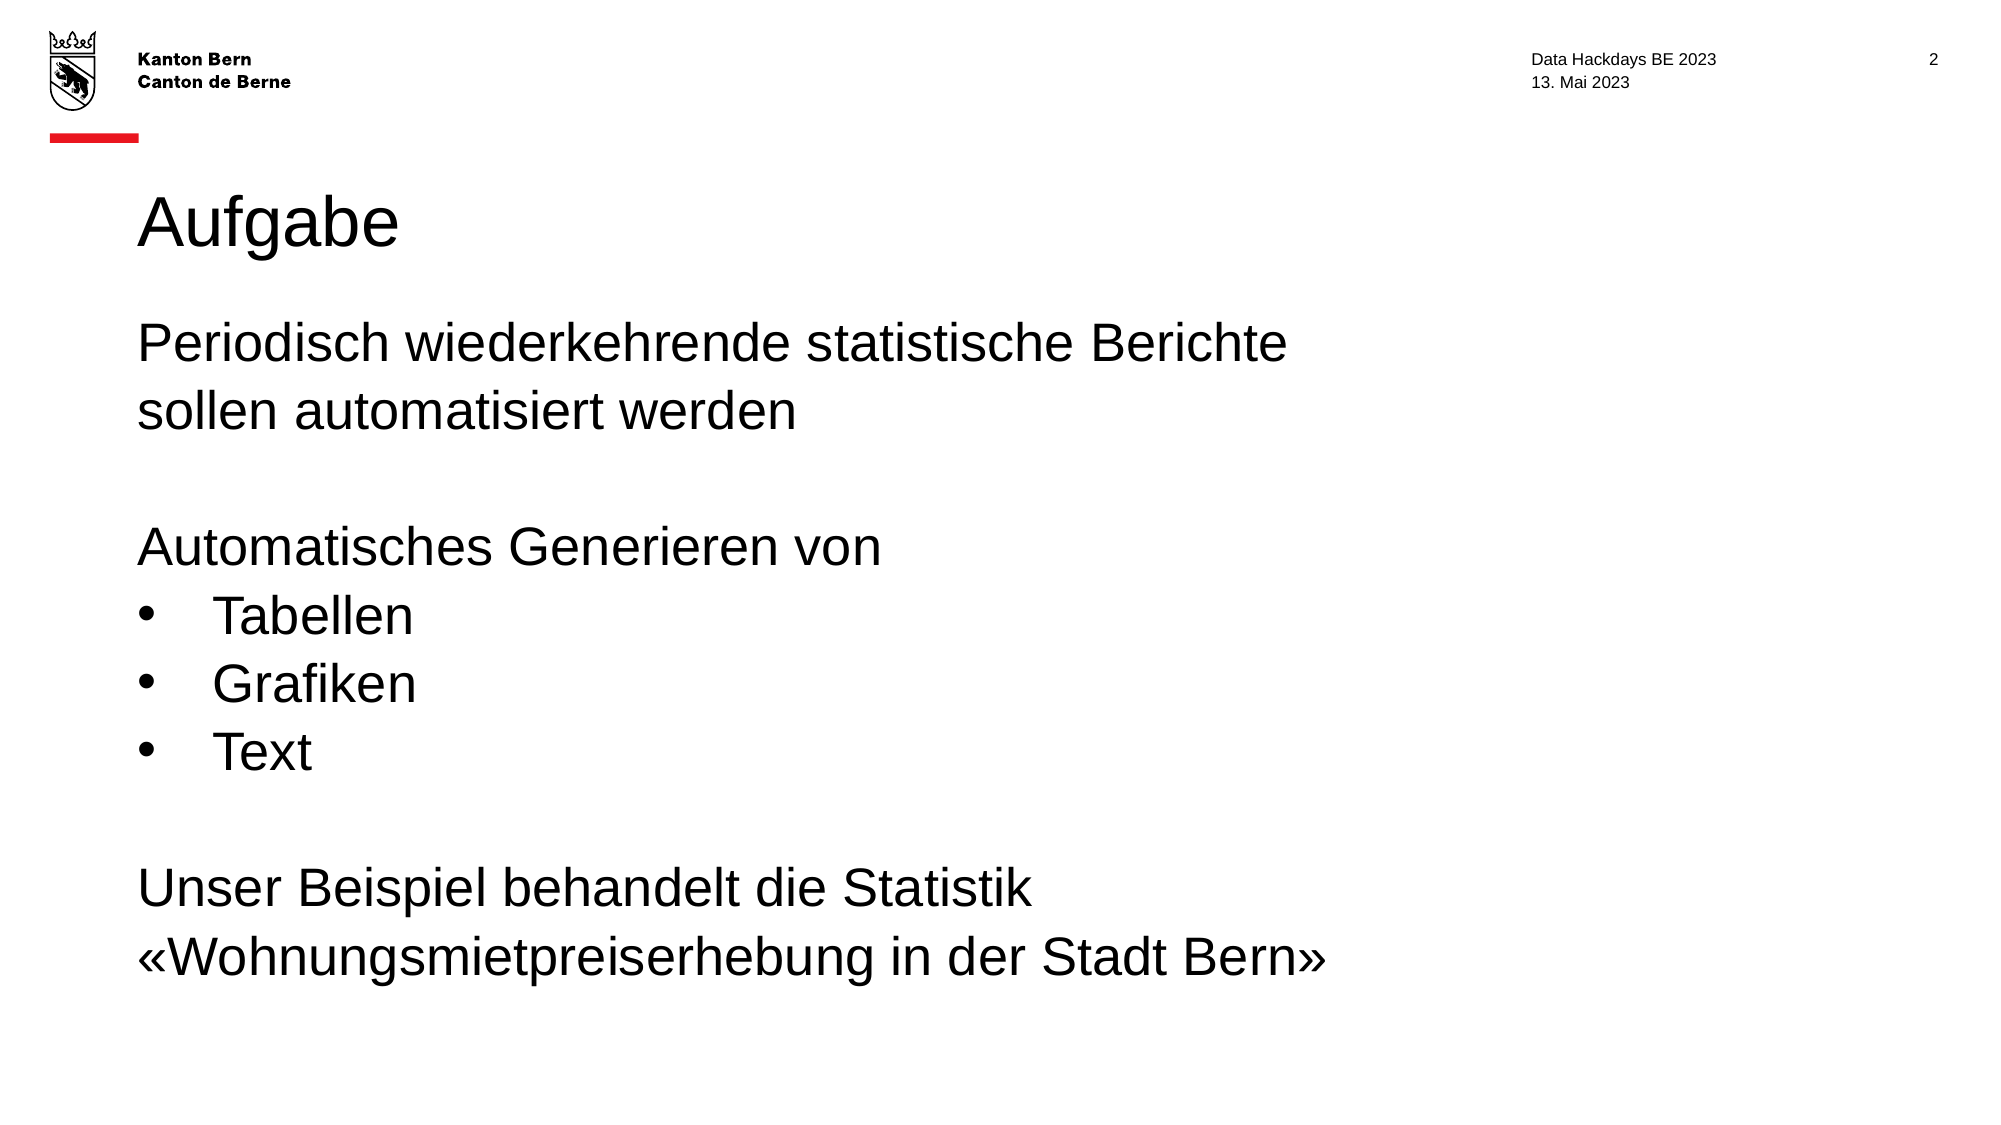

Data Hackdays BE 2023
2
13. Mai 2023
# Aufgabe
Periodisch wiederkehrende statistische Berichte
sollen automatisiert werden

Automatisches Generieren von
Tabellen
Grafiken
Text

Unser Beispiel behandelt die Statistik
«Wohnungsmietpreiserhebung in der Stadt Bern»